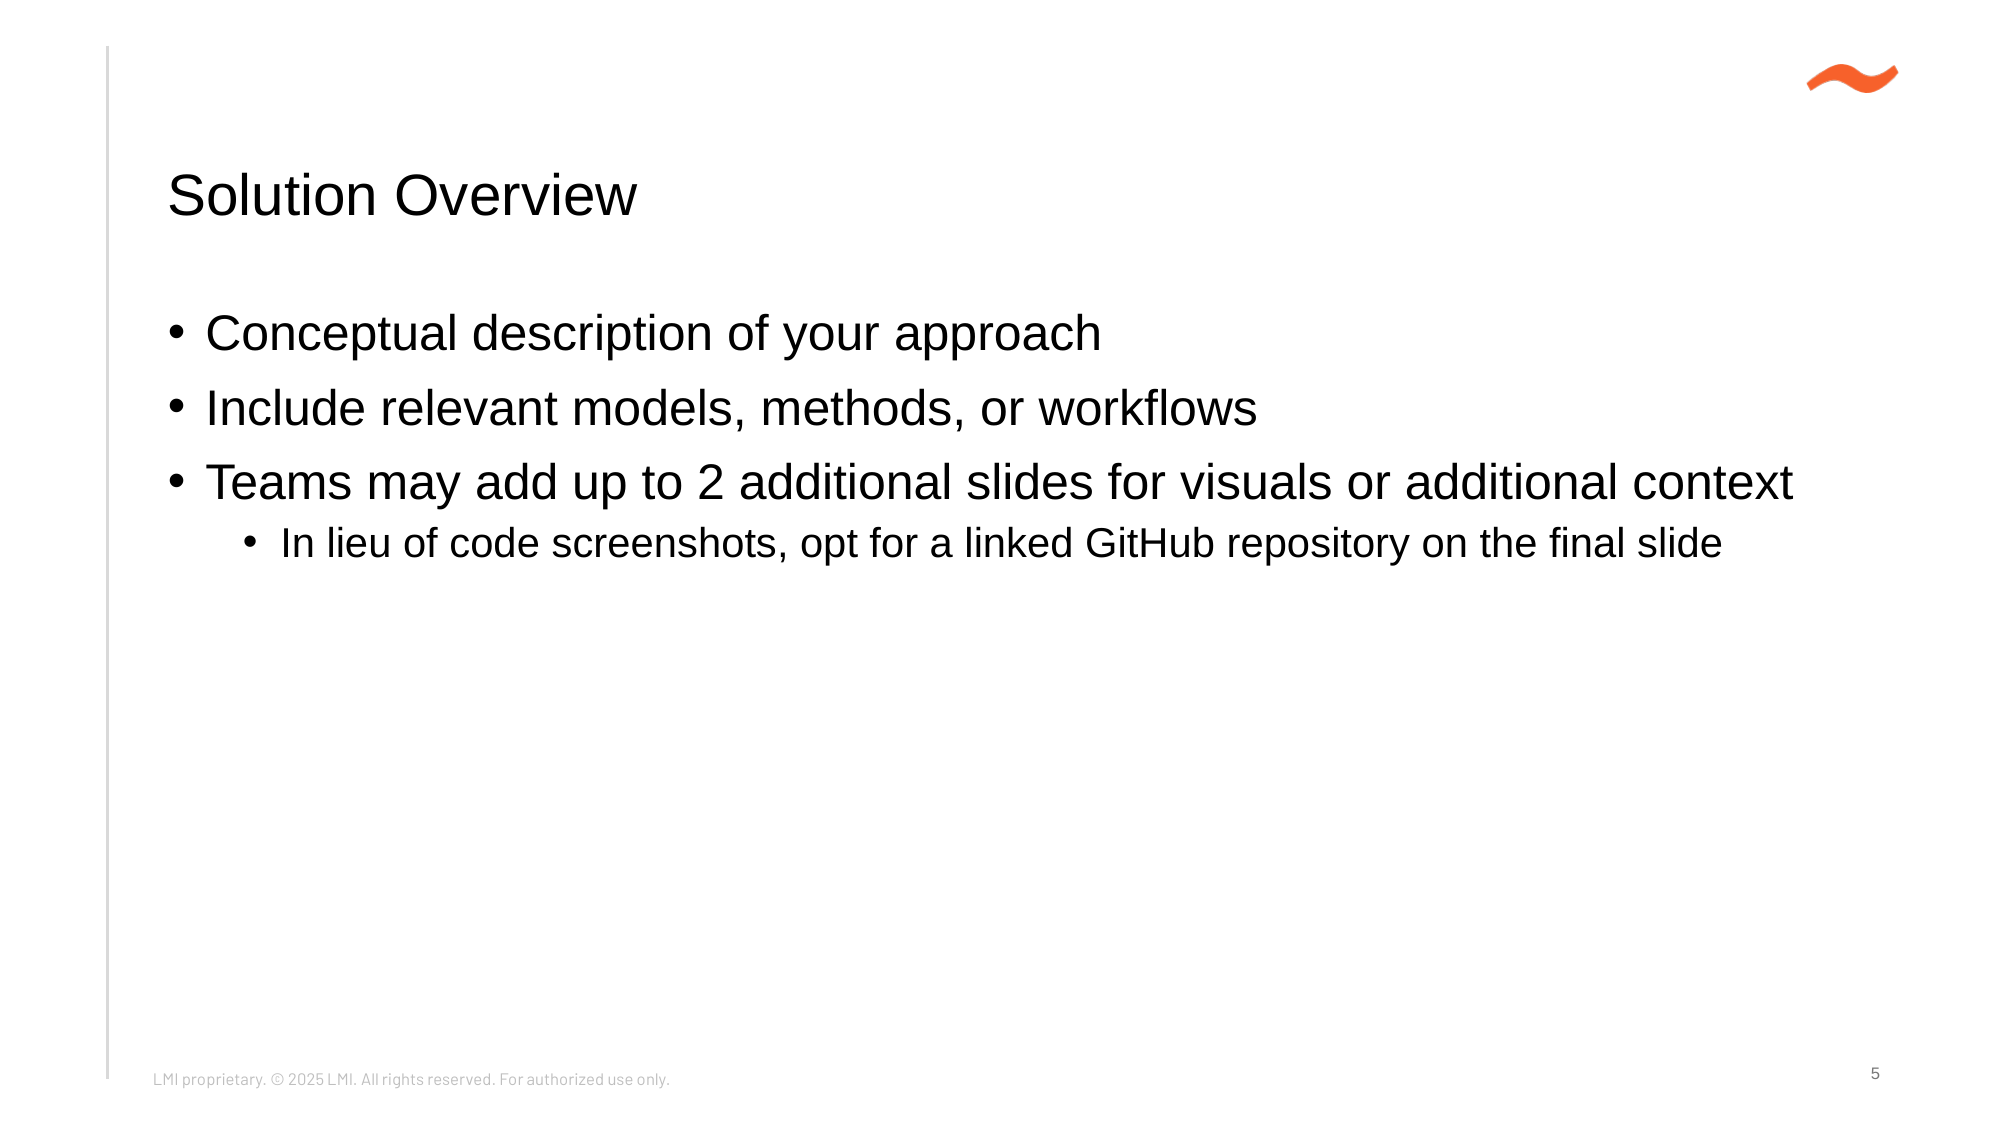

# Solution Overview
Conceptual description of your approach
Include relevant models, methods, or workflows
Teams may add up to 2 additional slides for visuals or additional context
In lieu of code screenshots, opt for a linked GitHub repository on the final slide

5